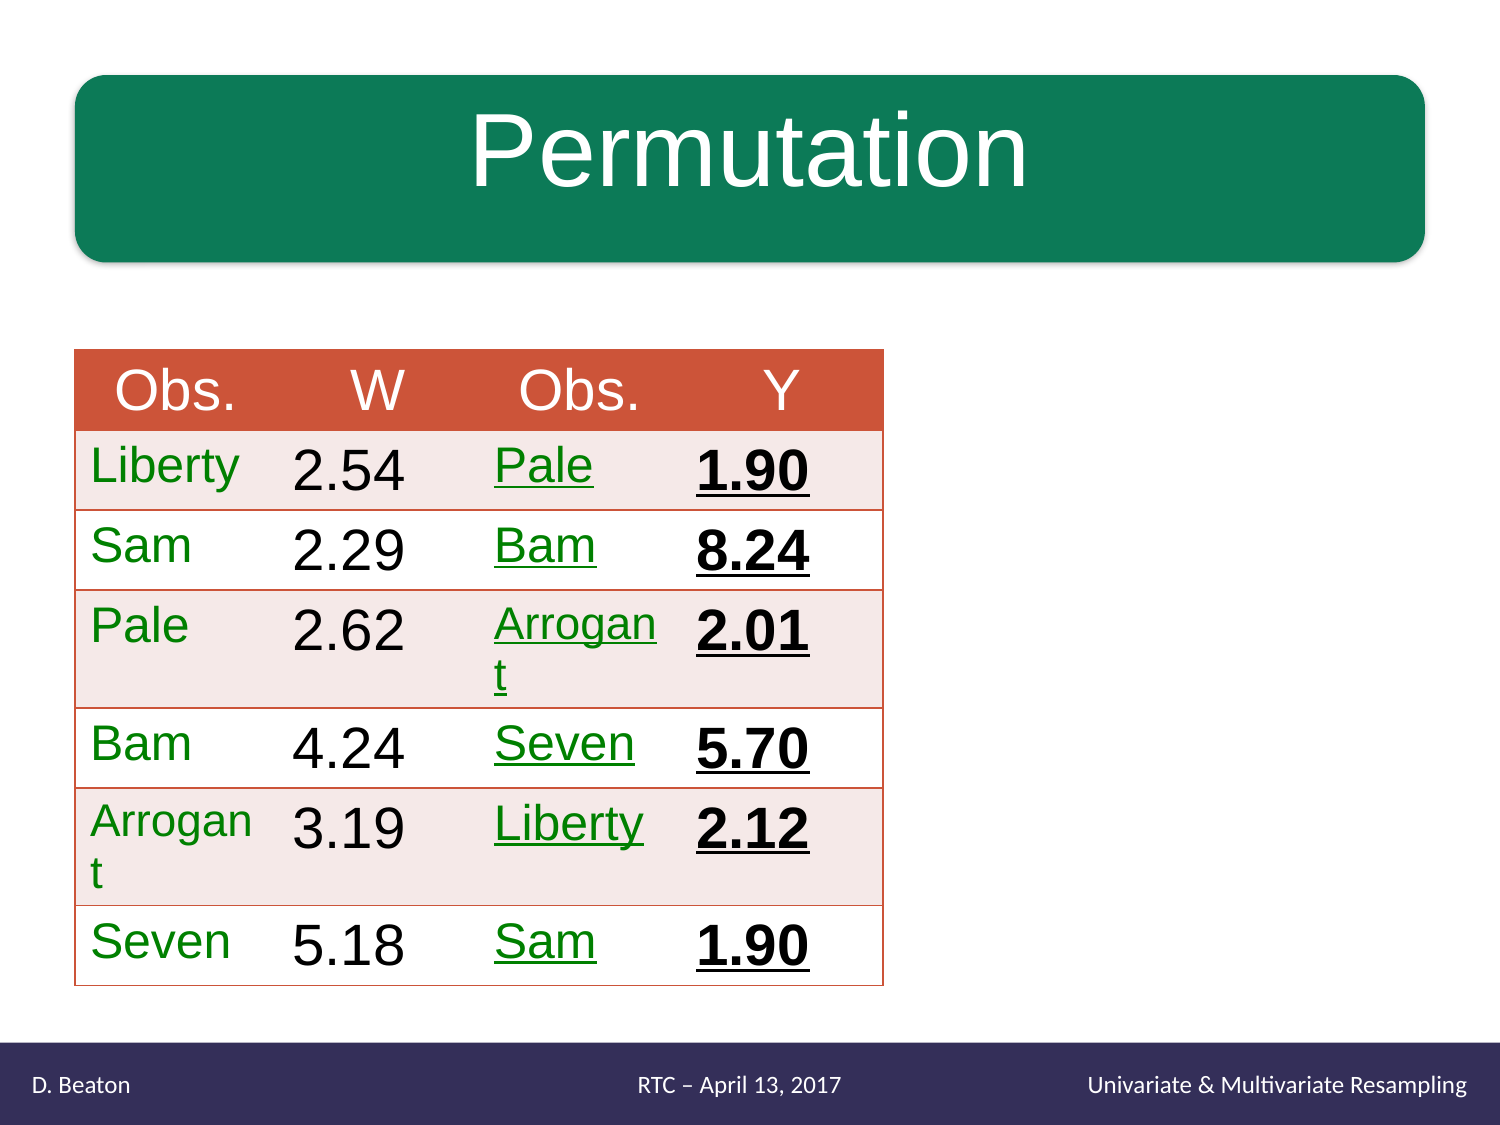

# Permutation
| Obs. | W | Obs. | Y |
| --- | --- | --- | --- |
| Liberty | 2.54 | Pale | 1.90 |
| Sam | 2.29 | Bam | 8.24 |
| Pale | 2.62 | Arrogant | 2.01 |
| Bam | 4.24 | Seven | 5.70 |
| Arrogant | 3.19 | Liberty | 2.12 |
| Seven | 5.18 | Sam | 1.90 |